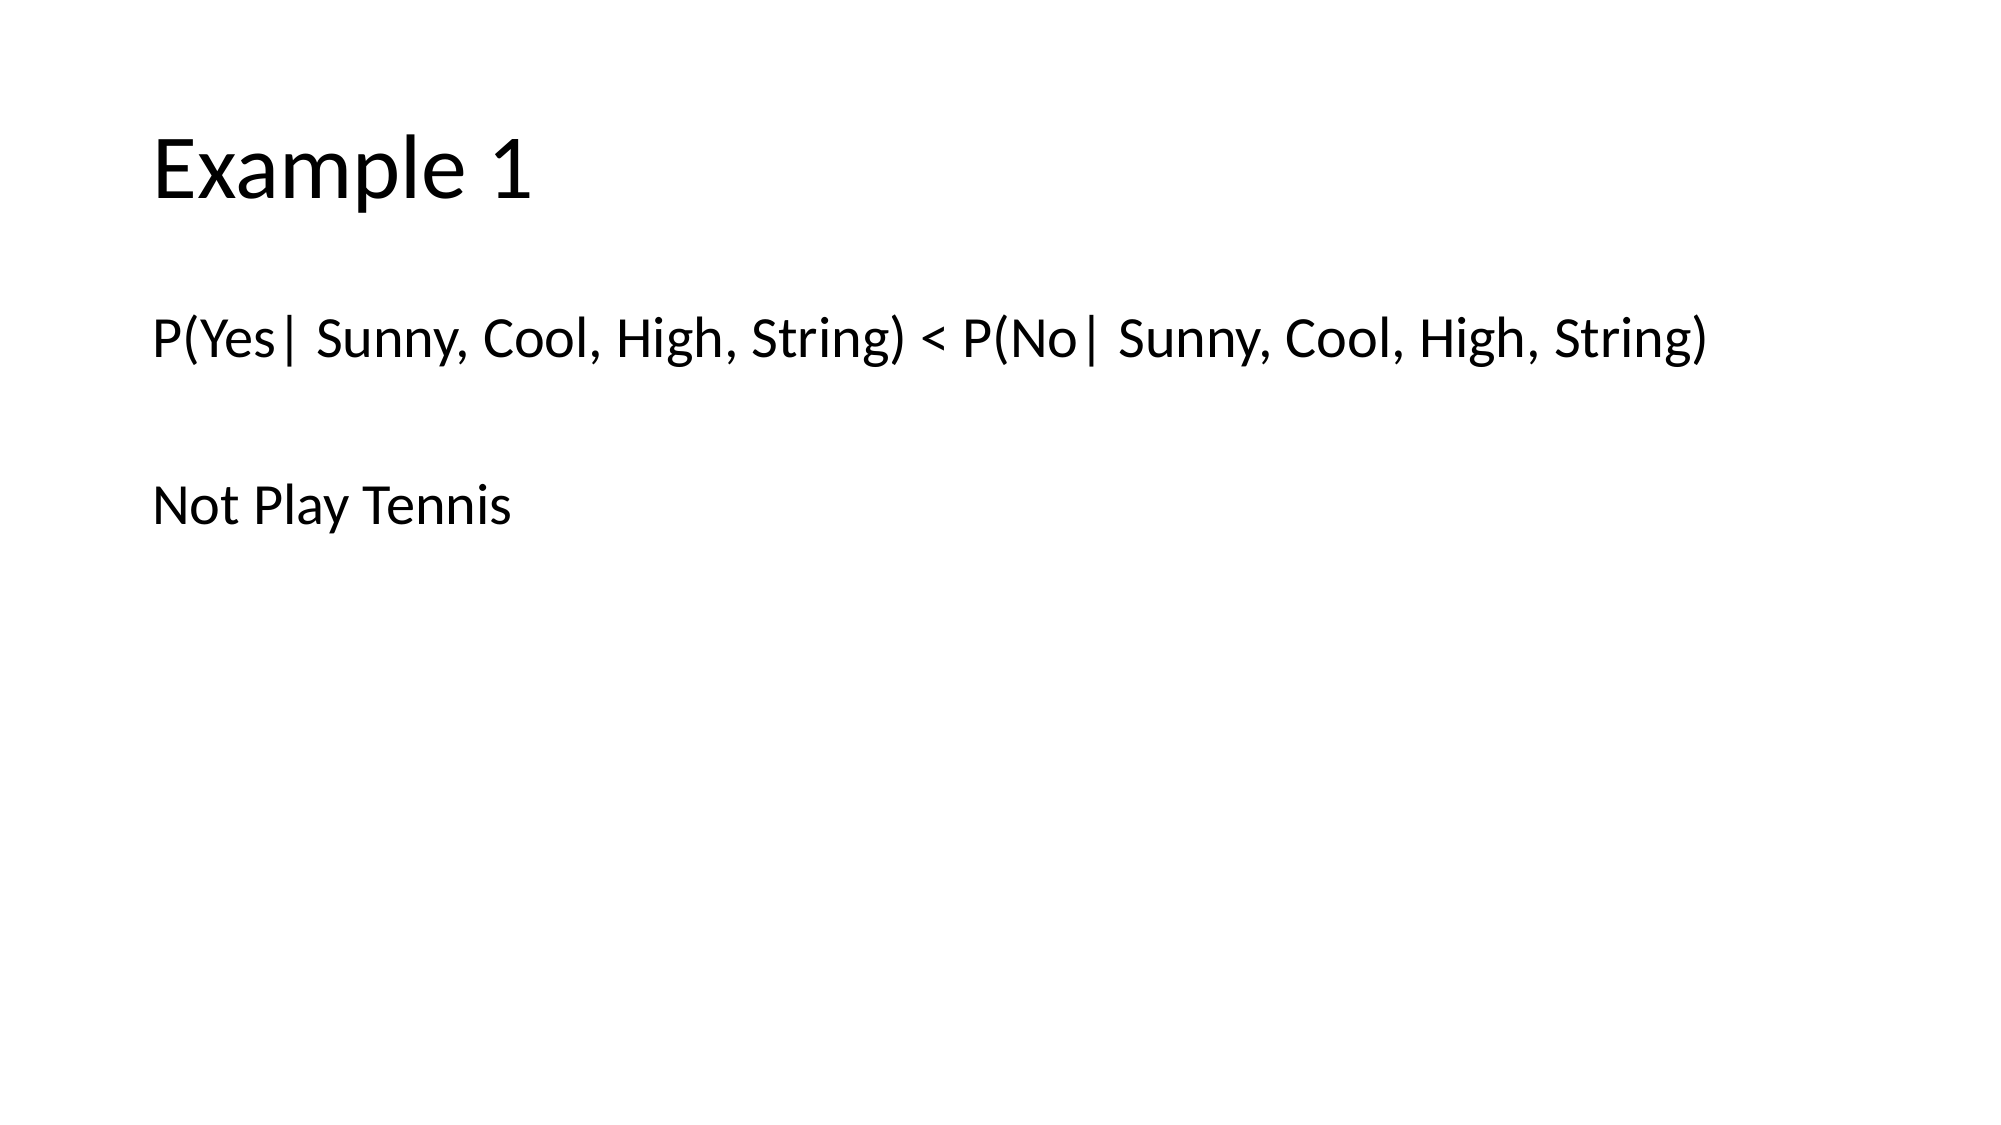

# Example 1
P(Yes| Sunny, Cool, High, String) < P(No| Sunny, Cool, High, String)

Not Play Tennis